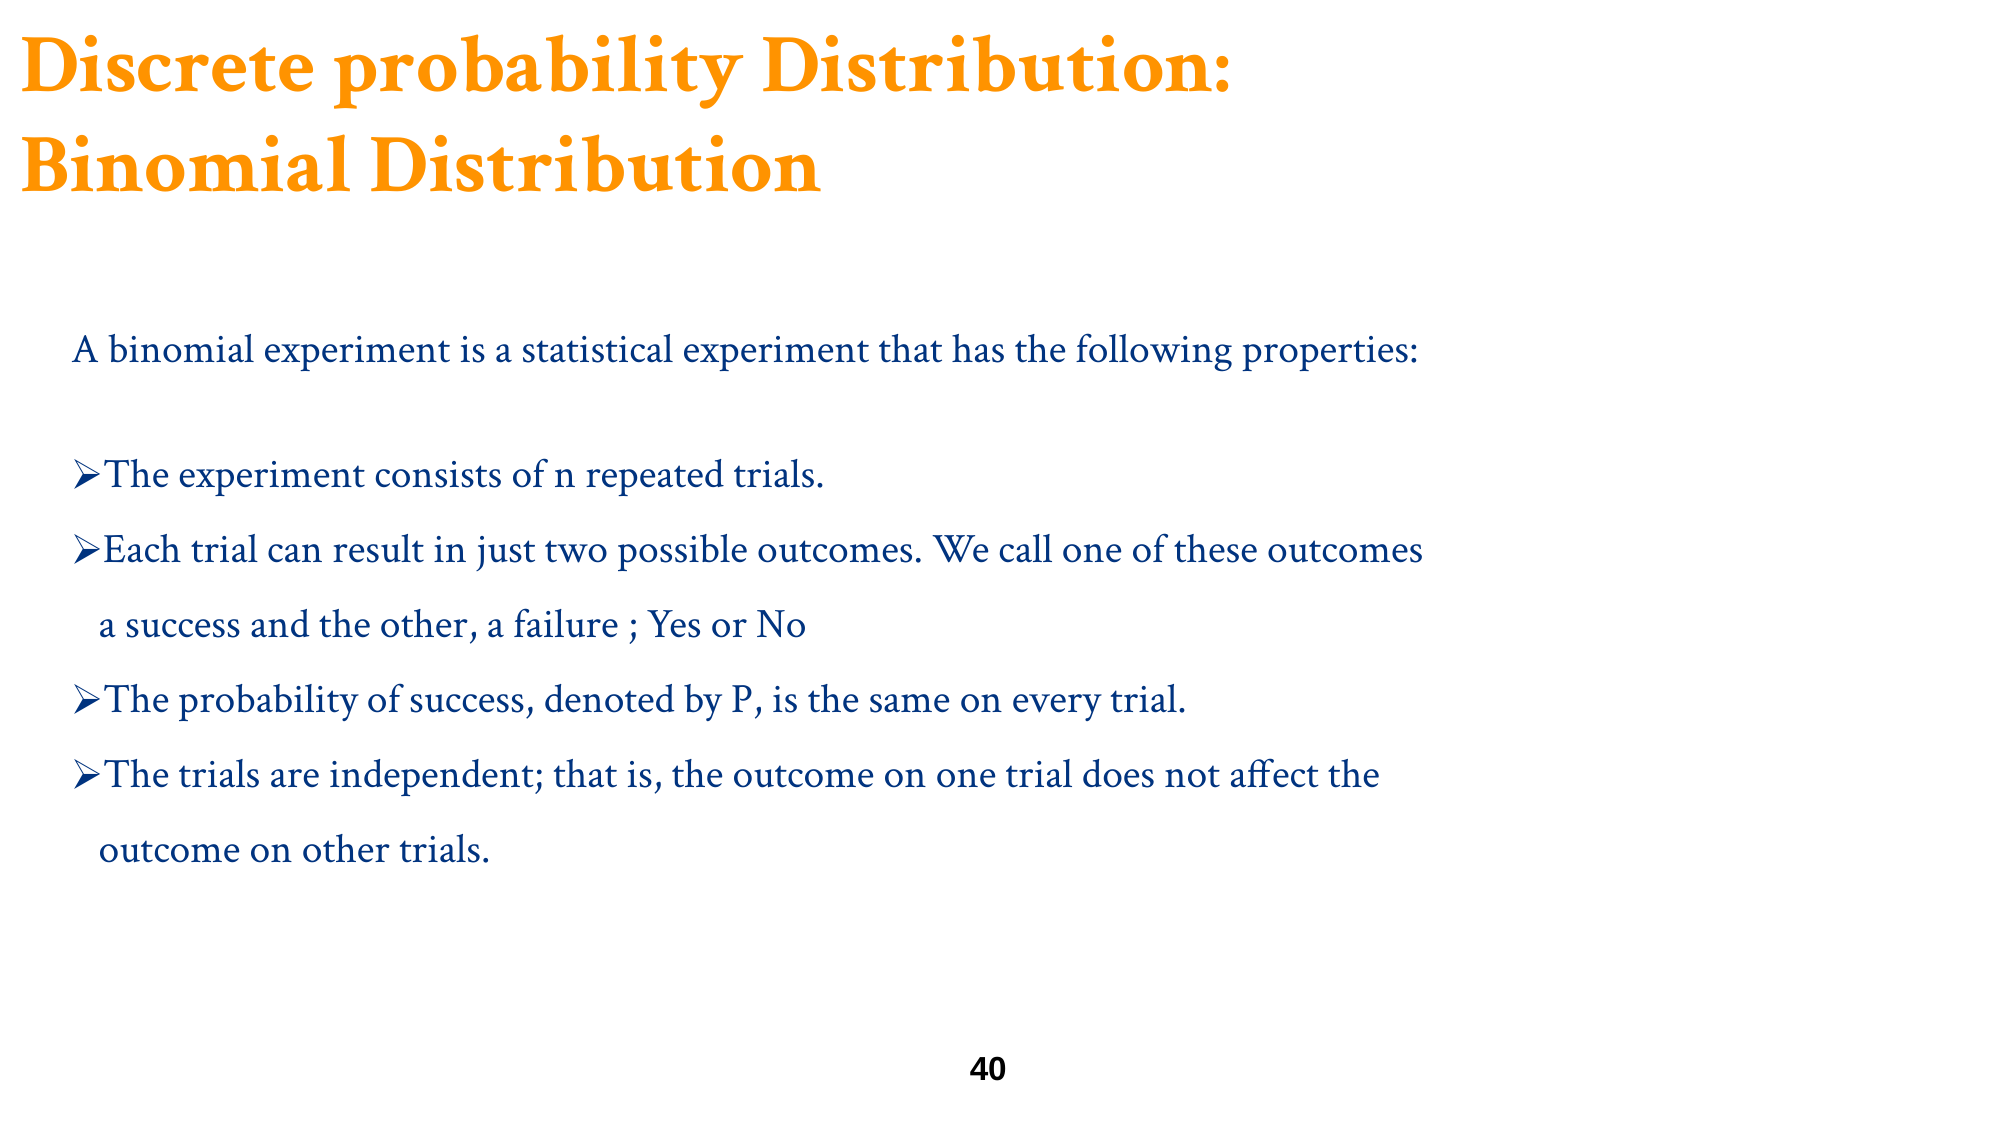

Discrete probability Distribution:
Binomial Distribution
A binomial experiment is a statistical experiment that has the following properties:

The experiment consists of n repeated trials.
Each trial can result in just two possible outcomes. We call one of these outcomes
   a success and the other, a failure ; Yes or No
The probability of success, denoted by P, is the same on every trial.
The trials are independent; that is, the outcome on one trial does not affect the
   outcome on other trials.